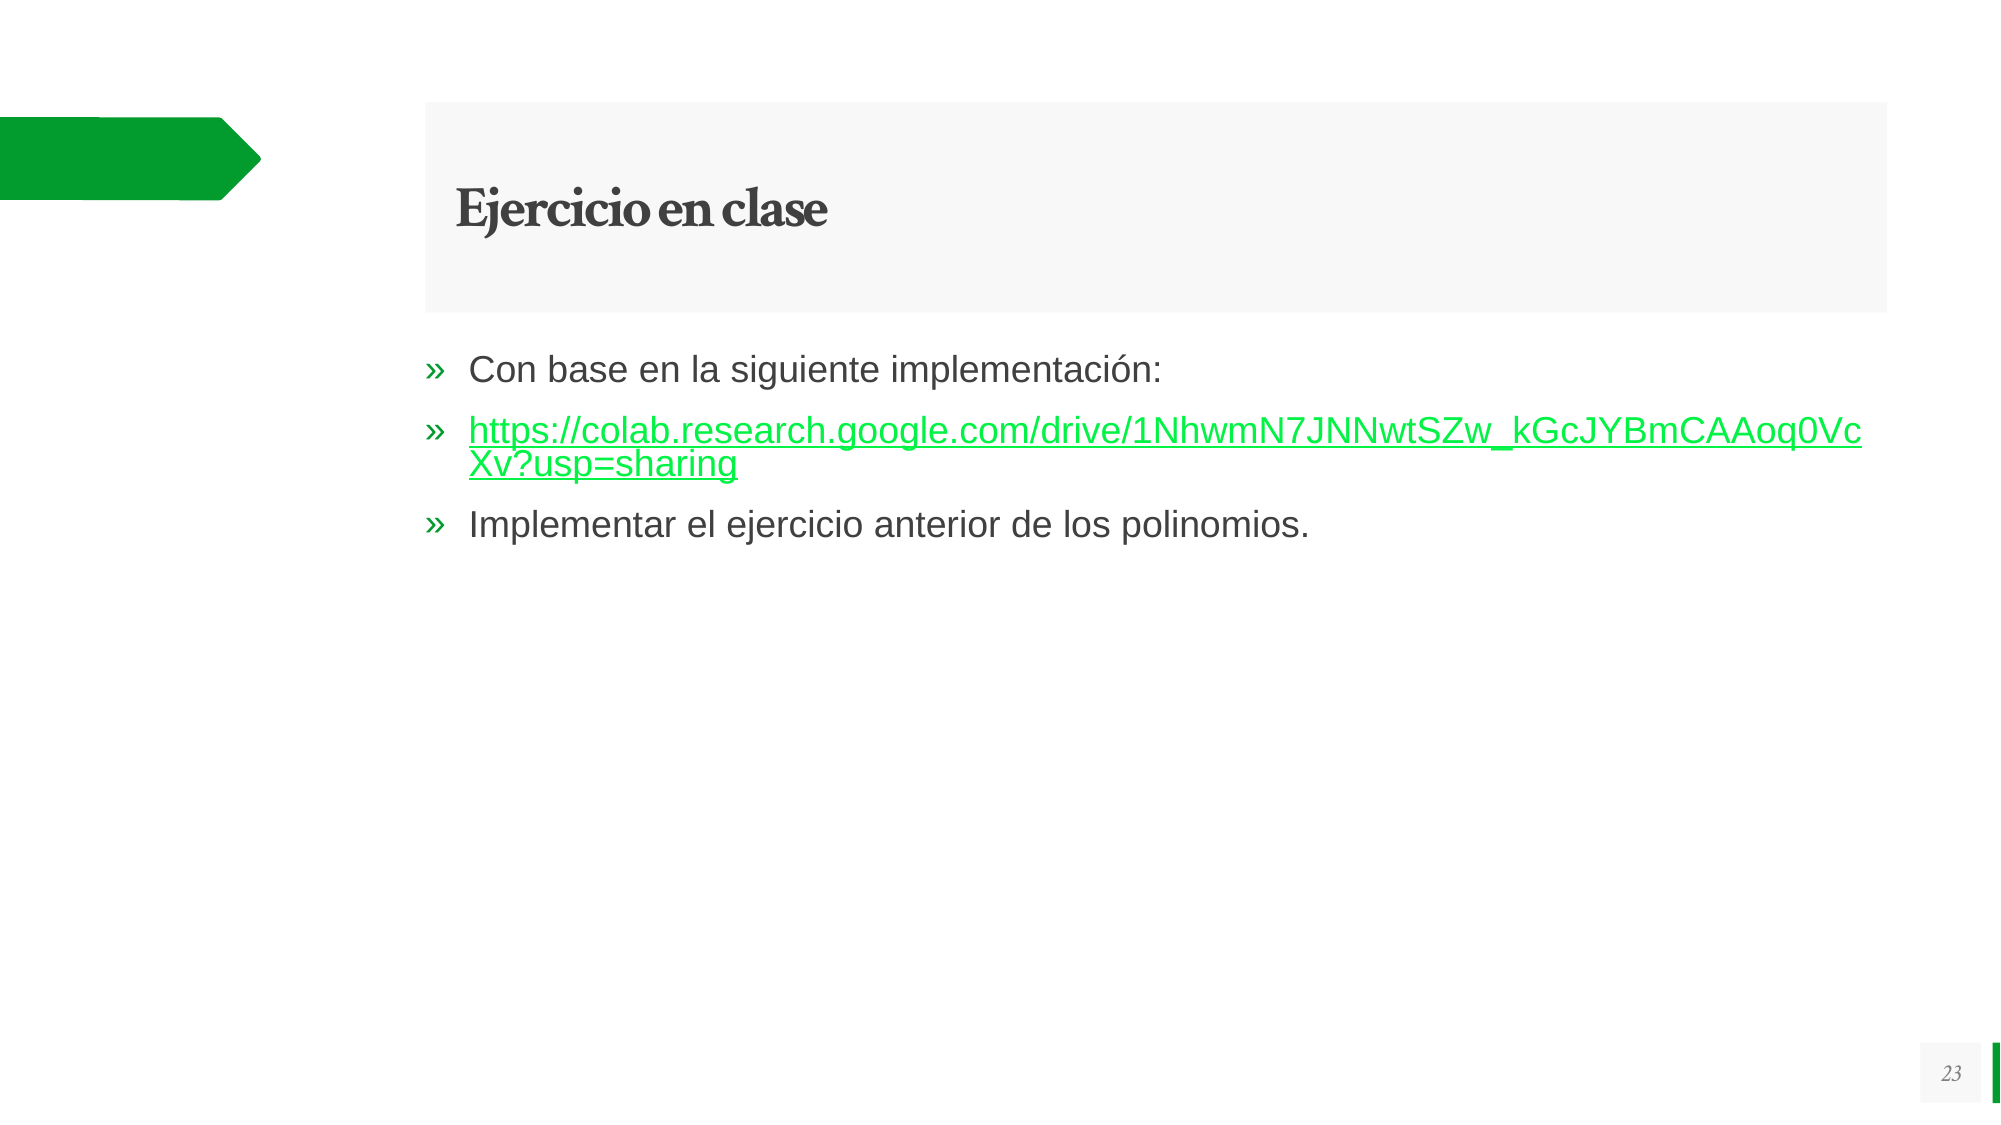

# Ejercicio en clase
Con base en la siguiente implementación:
https://colab.research.google.com/drive/1NhwmN7JNNwtSZw_kGcJYBmCAAoq0VcXv?usp=sharing
Implementar el ejercicio anterior de los polinomios.
23